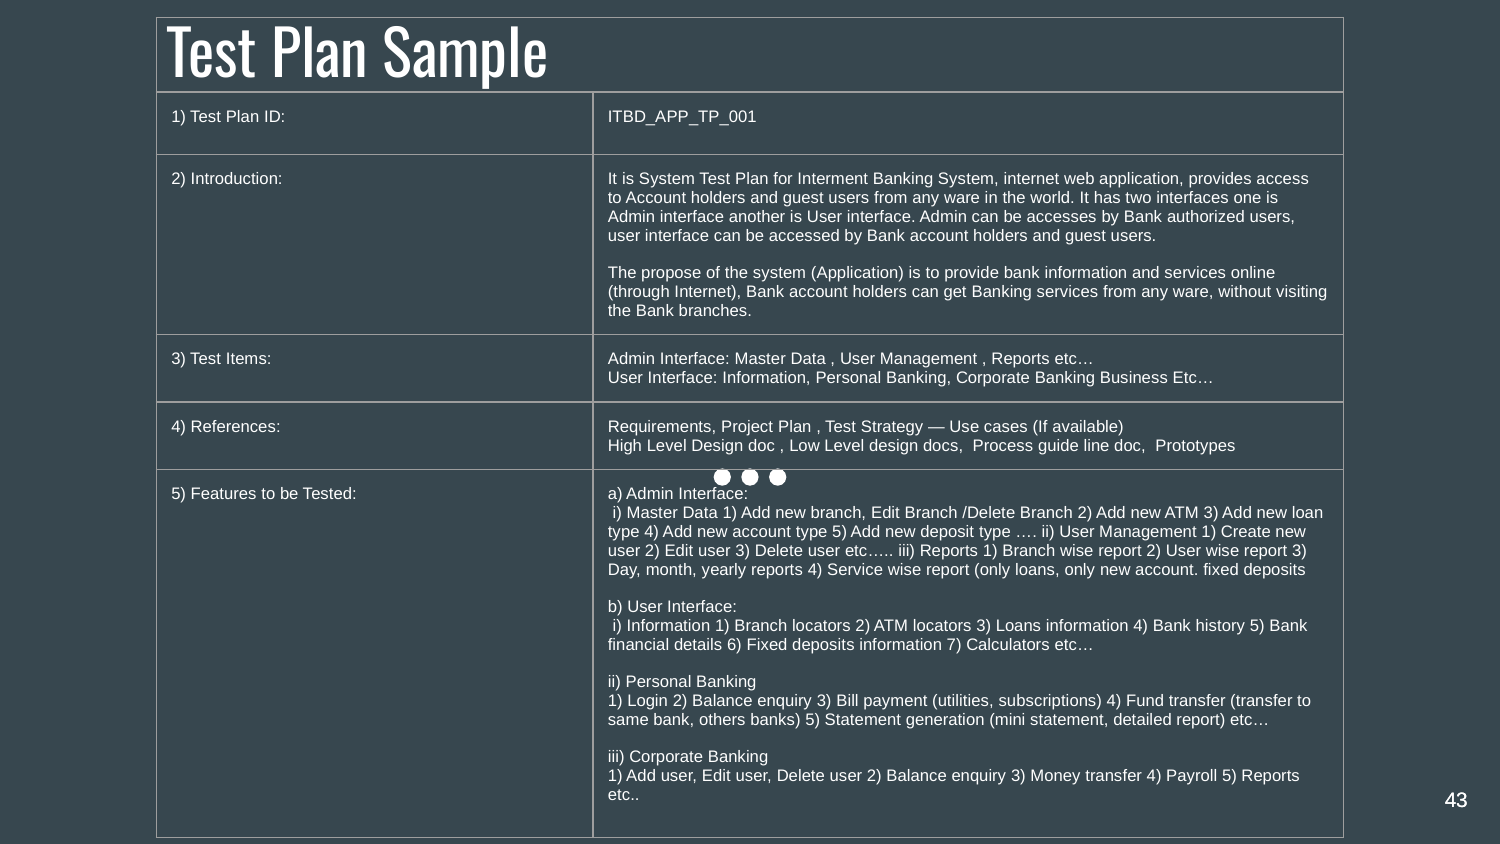

Test Plan Sample

|  |  |
| --- | --- |
| 1) Test Plan ID: | ITBD\_APP\_TP\_001 |
| 2) Introduction: | It is System Test Plan for Interment Banking System, internet web application, provides access to Account holders and guest users from any ware in the world. It has two interfaces one is Admin interface another is User interface. Admin can be accesses by Bank authorized users, user interface can be accessed by Bank account holders and guest users. The propose of the system (Application) is to provide bank information and services online (through Internet), Bank account holders can get Banking services from any ware, without visiting the Bank branches. |
| 3) Test Items: | Admin Interface: Master Data , User Management , Reports etc… User Interface: Information, Personal Banking, Corporate Banking Business Etc… |
| 4) References: | Requirements, Project Plan , Test Strategy — Use cases (If available) High Level Design doc , Low Level design docs, Process guide line doc, Prototypes |
| 5) Features to be Tested: | a) Admin Interface: i) Master Data 1) Add new branch, Edit Branch /Delete Branch 2) Add new ATM 3) Add new loan type 4) Add new account type 5) Add new deposit type …. ii) User Management 1) Create new user 2) Edit user 3) Delete user etc….. iii) Reports 1) Branch wise report 2) User wise report 3) Day, month, yearly reports 4) Service wise report (only loans, only new account. fixed deposits b) User Interface: i) Information 1) Branch locators 2) ATM locators 3) Loans information 4) Bank history 5) Bank financial details 6) Fixed deposits information 7) Calculators etc… ii) Personal Banking 1) Login 2) Balance enquiry 3) Bill payment (utilities, subscriptions) 4) Fund transfer (transfer to same bank, others banks) 5) Statement generation (mini statement, detailed report) etc… iii) Corporate Banking 1) Add user, Edit user, Delete user 2) Balance enquiry 3) Money transfer 4) Payroll 5) Reports etc.. |

43
43